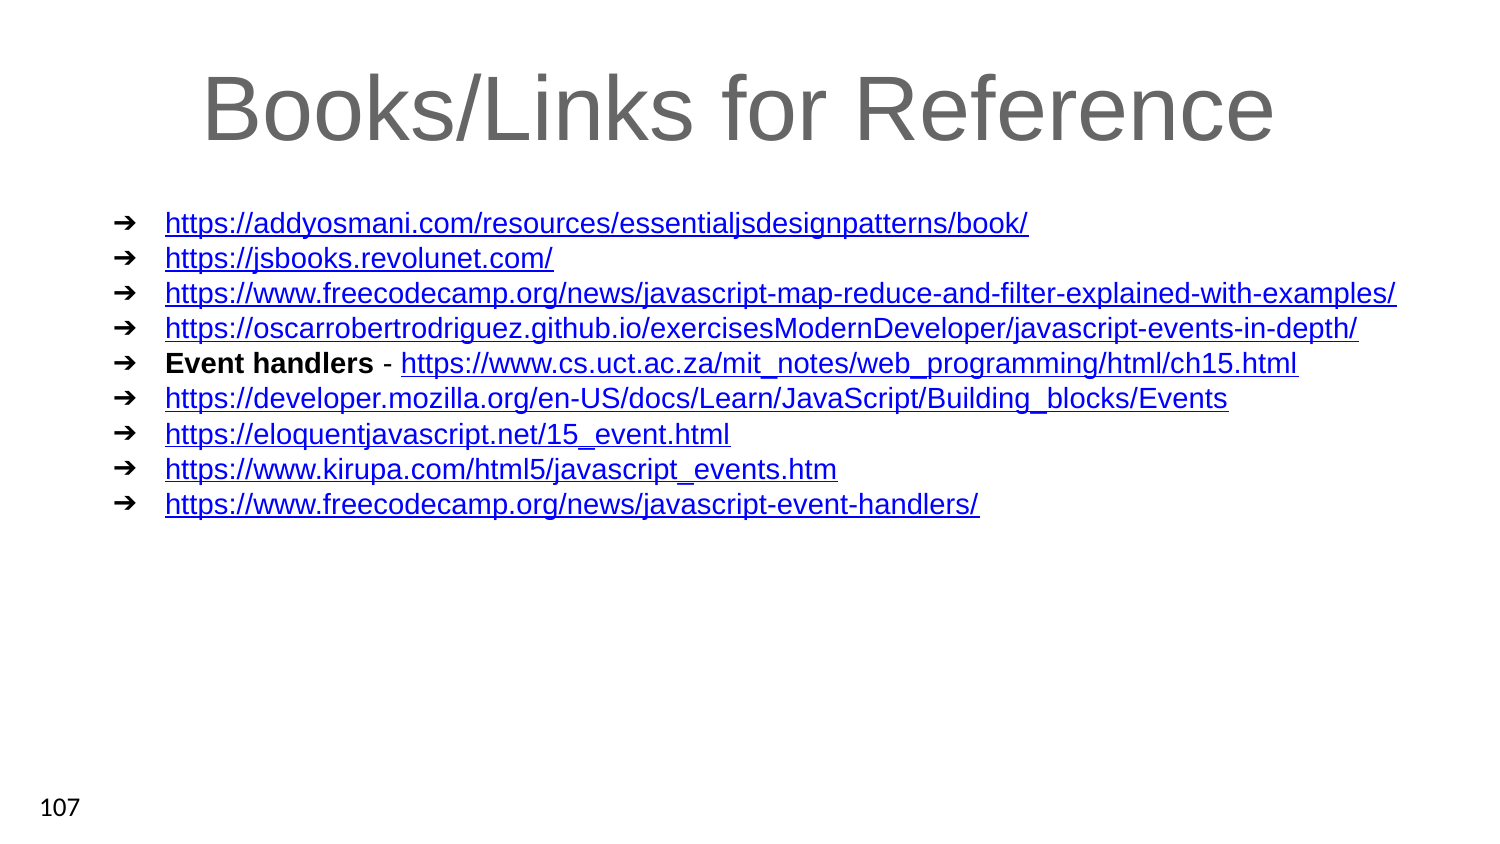

# Books/Links for Reference
https://addyosmani.com/resources/essentialjsdesignpatterns/book/
https://jsbooks.revolunet.com/
https://www.freecodecamp.org/news/javascript-map-reduce-and-filter-explained-with-examples/
https://oscarrobertrodriguez.github.io/exercisesModernDeveloper/javascript-events-in-depth/
Event handlers - https://www.cs.uct.ac.za/mit_notes/web_programming/html/ch15.html
https://developer.mozilla.org/en-US/docs/Learn/JavaScript/Building_blocks/Events
https://eloquentjavascript.net/15_event.html
https://www.kirupa.com/html5/javascript_events.htm
https://www.freecodecamp.org/news/javascript-event-handlers/

107